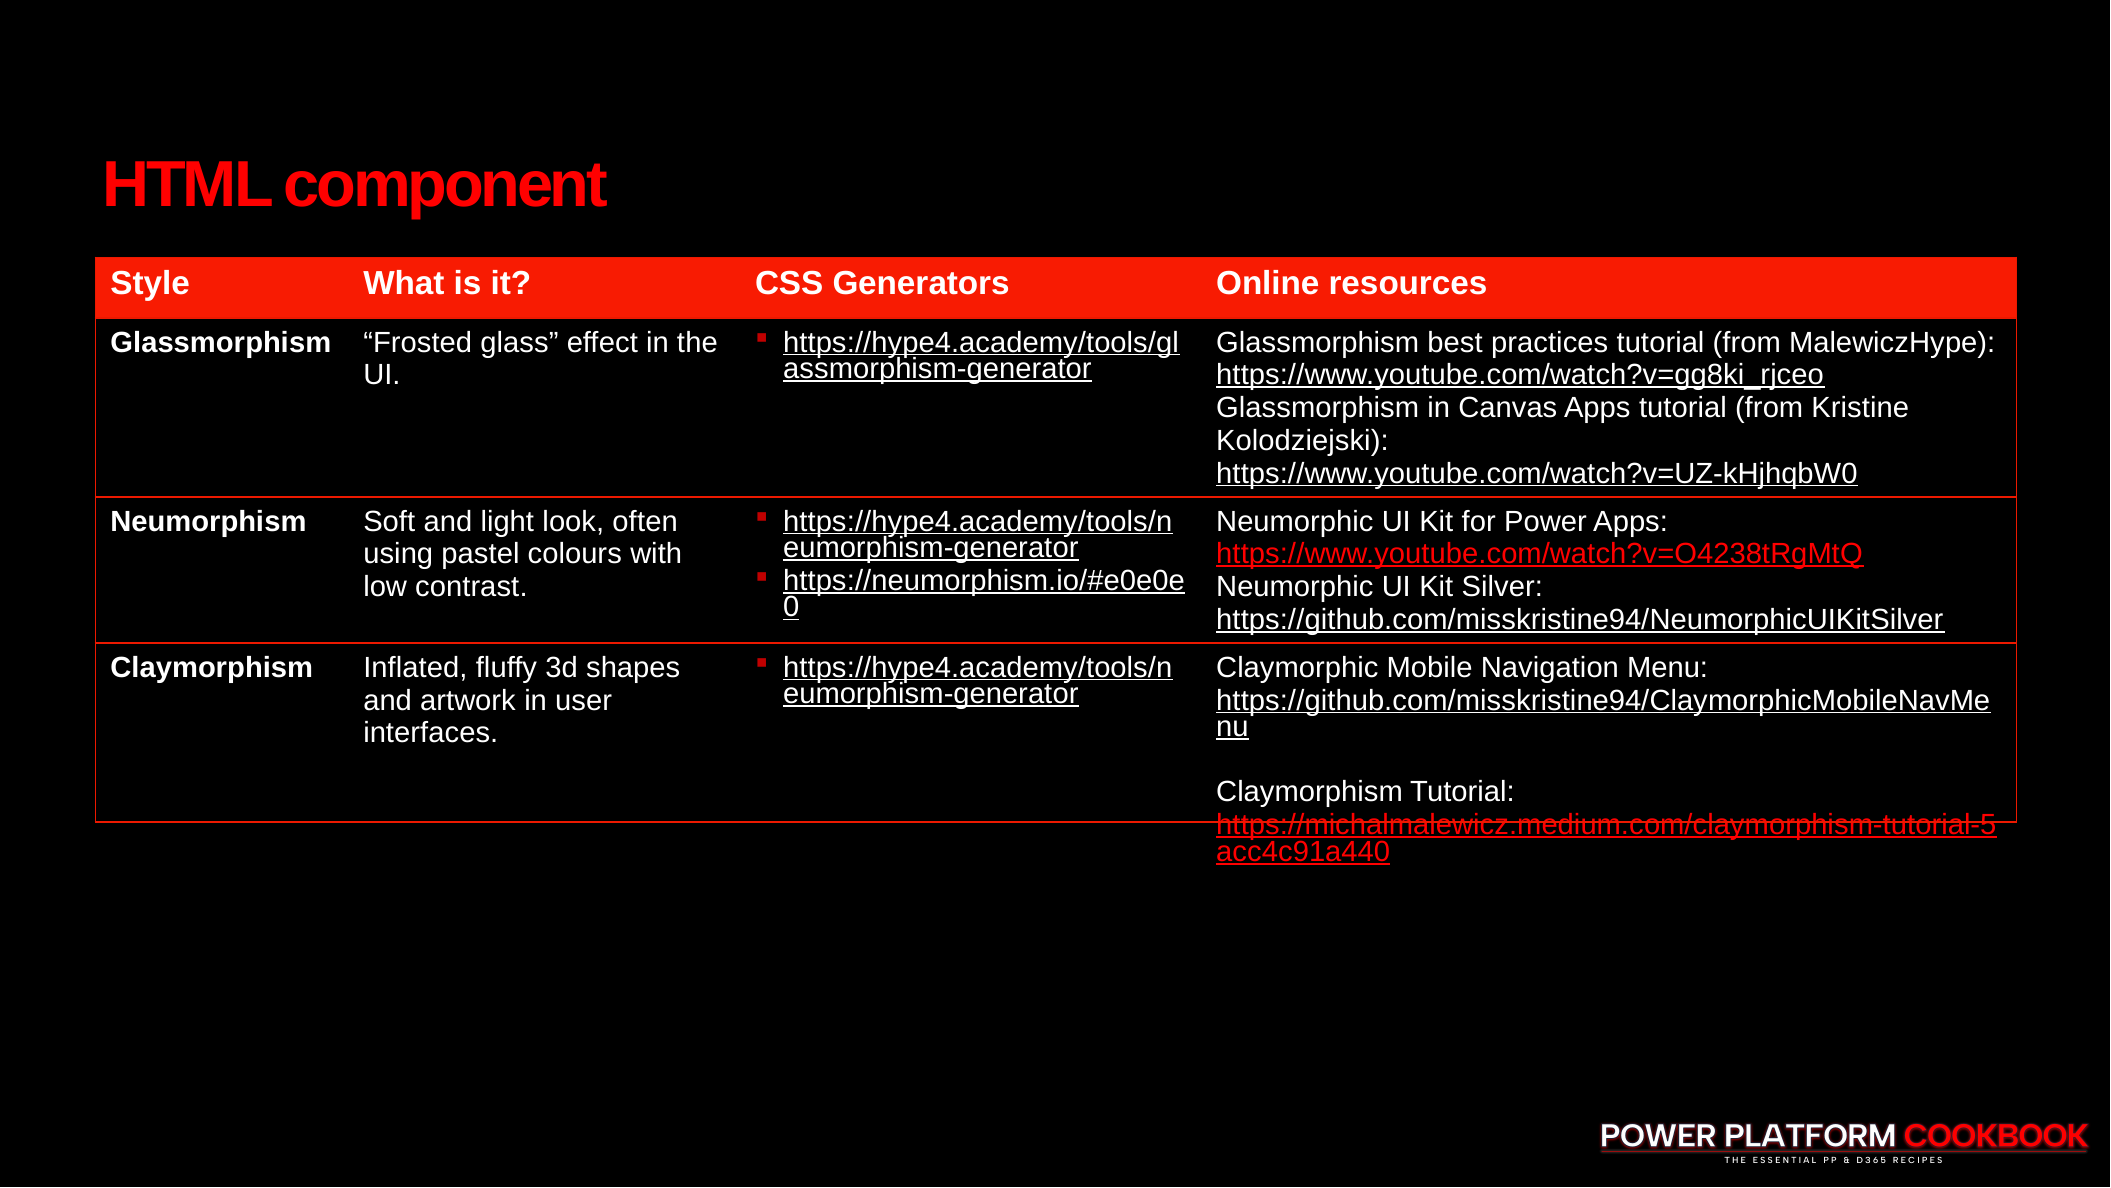

# HTML component
| Style | What is it? | CSS Generators | Online resources |
| --- | --- | --- | --- |
| Glassmorphism | “Frosted glass” effect in the UI. | https://hype4.academy/tools/glassmorphism-generator | Glassmorphism best practices tutorial (from MalewiczHype): https://www.youtube.com/watch?v=gg8ki\_rjceo Glassmorphism in Canvas Apps tutorial (from Kristine Kolodziejski): https://www.youtube.com/watch?v=UZ-kHjhqbW0 |
| Neumorphism | Soft and light look, often using pastel colours with low contrast. | https://hype4.academy/tools/neumorphism-generator https://neumorphism.io/#e0e0e0 | Neumorphic UI Kit for Power Apps: https://www.youtube.com/watch?v=O4238tRgMtQ Neumorphic UI Kit Silver: https://github.com/misskristine94/NeumorphicUIKitSilver |
| Claymorphism | Inflated, fluffy 3d shapes and artwork in user interfaces. | https://hype4.academy/tools/neumorphism-generator | Claymorphic Mobile Navigation Menu: https://github.com/misskristine94/ClaymorphicMobileNavMenu Claymorphism Tutorial: https://michalmalewicz.medium.com/claymorphism-tutorial-5acc4c91a440 |